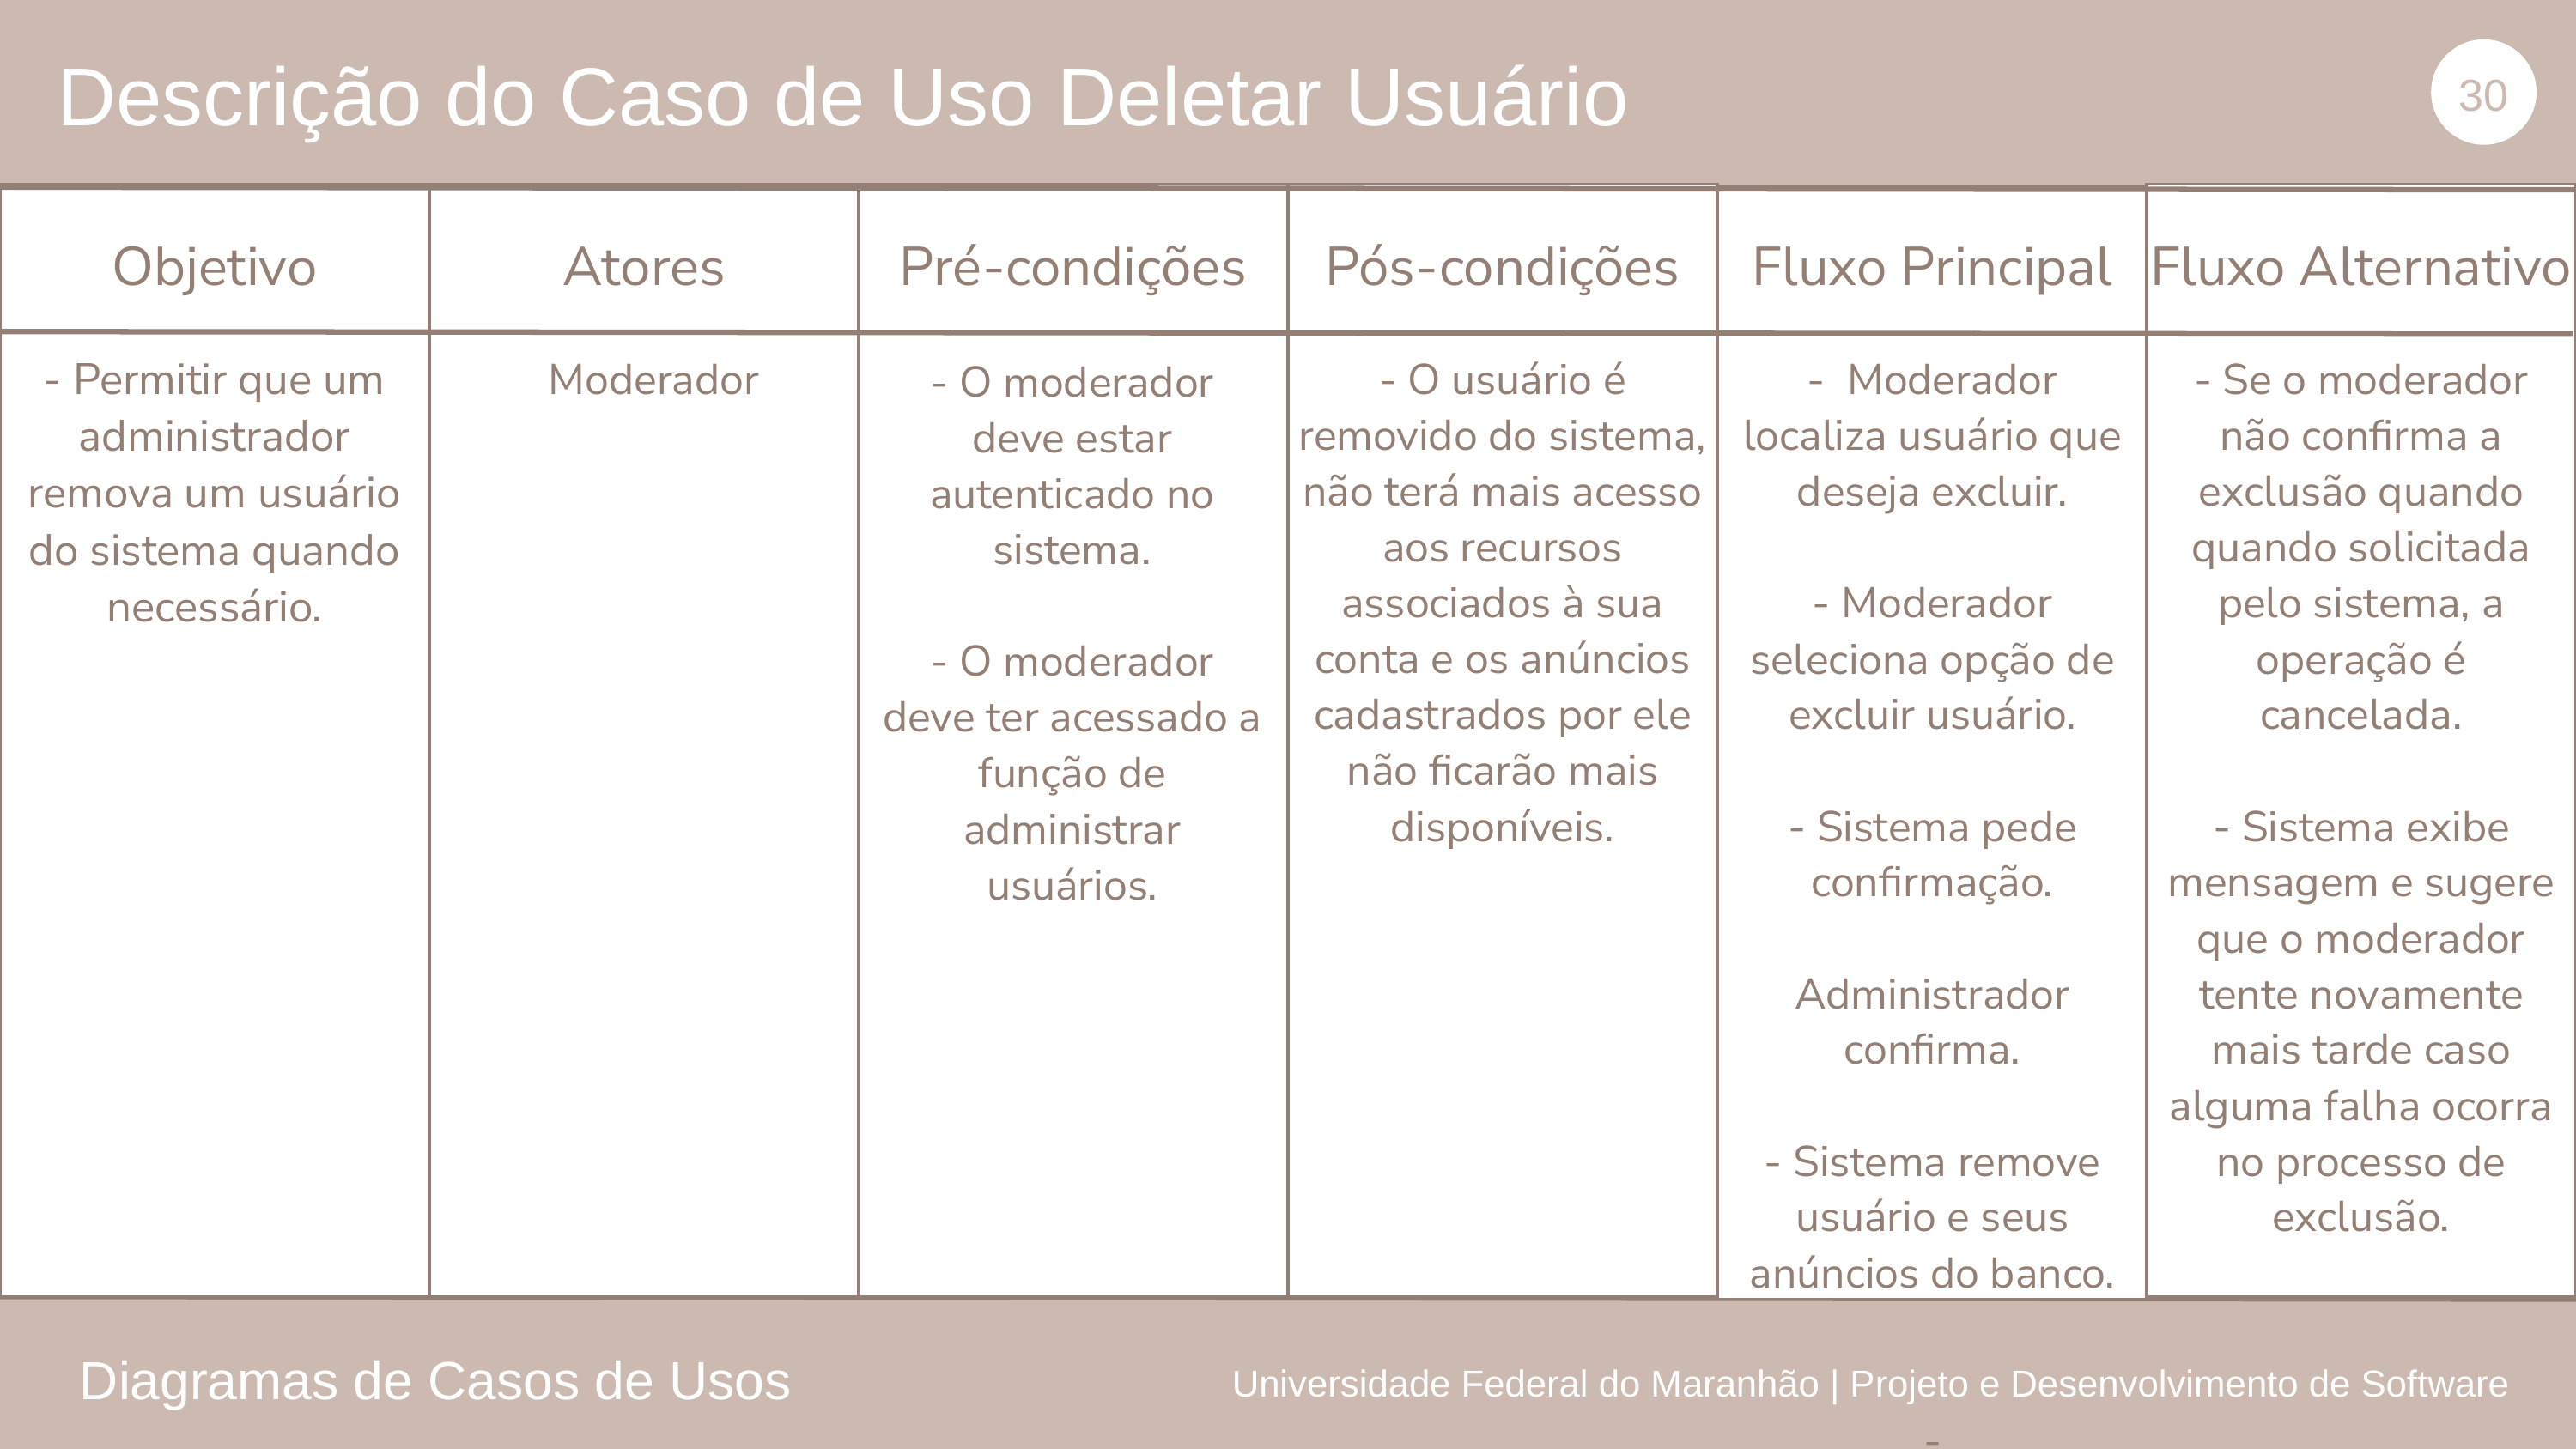

30
Descrição do Caso de Uso Deletar Usuário

Objetivo
Atores
Pré-condições
Pós-condições
Fluxo Principal
Fluxo Alternativo

- Permitir que um administrador remova um usuário do sistema quando necessário.

Moderador
- O usuário é removido do sistema, não terá mais acesso aos recursos associados à sua conta e os anúncios cadastrados por ele não ficarão mais disponíveis.

-  Moderador localiza usuário que deseja excluir.

- Moderador seleciona opção de excluir usuário.

- Sistema pede confirmação.

Administrador confirma.

- Sistema remove usuário e seus anúncios do banco.

-

- Se o moderador não confirma a exclusão quando quando solicitada pelo sistema, a operação é cancelada.

- Sistema exibe mensagem e sugere que o moderador tente novamente mais tarde caso alguma falha ocorra no processo de exclusão.

- O moderador deve estar autenticado no sistema.

- O moderador deve ter acessado a função de administrar usuários.

Diagramas de Casos de Usos
Universidade Federal do Maranhão | Projeto e Desenvolvimento de Software